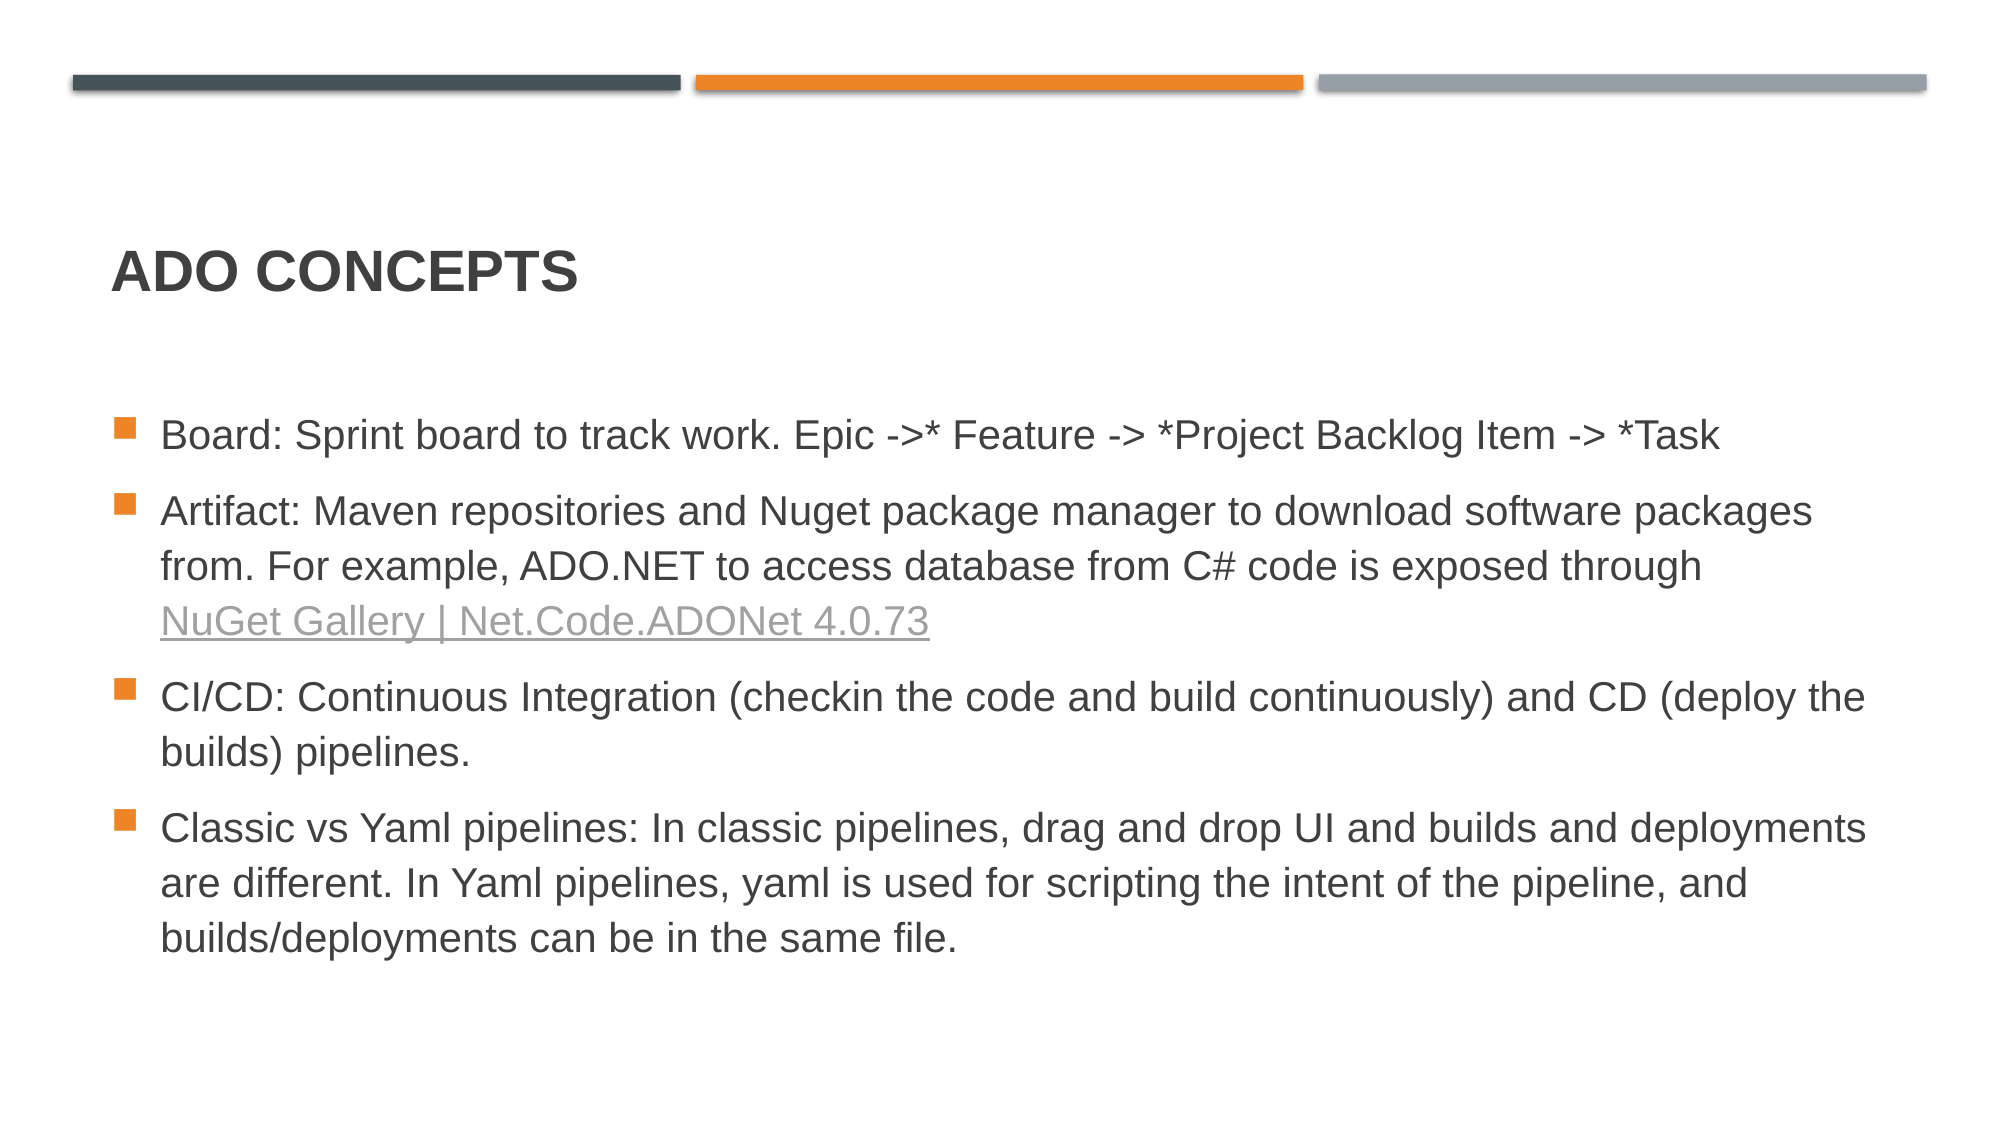

# ADO concepts
Board: Sprint board to track work. Epic ->* Feature -> *Project Backlog Item -> *Task
Artifact: Maven repositories and Nuget package manager to download software packages from. For example, ADO.NET to access database from C# code is exposed through NuGet Gallery | Net.Code.ADONet 4.0.73
CI/CD: Continuous Integration (checkin the code and build continuously) and CD (deploy the builds) pipelines.
Classic vs Yaml pipelines: In classic pipelines, drag and drop UI and builds and deployments are different. In Yaml pipelines, yaml is used for scripting the intent of the pipeline, and builds/deployments can be in the same file.